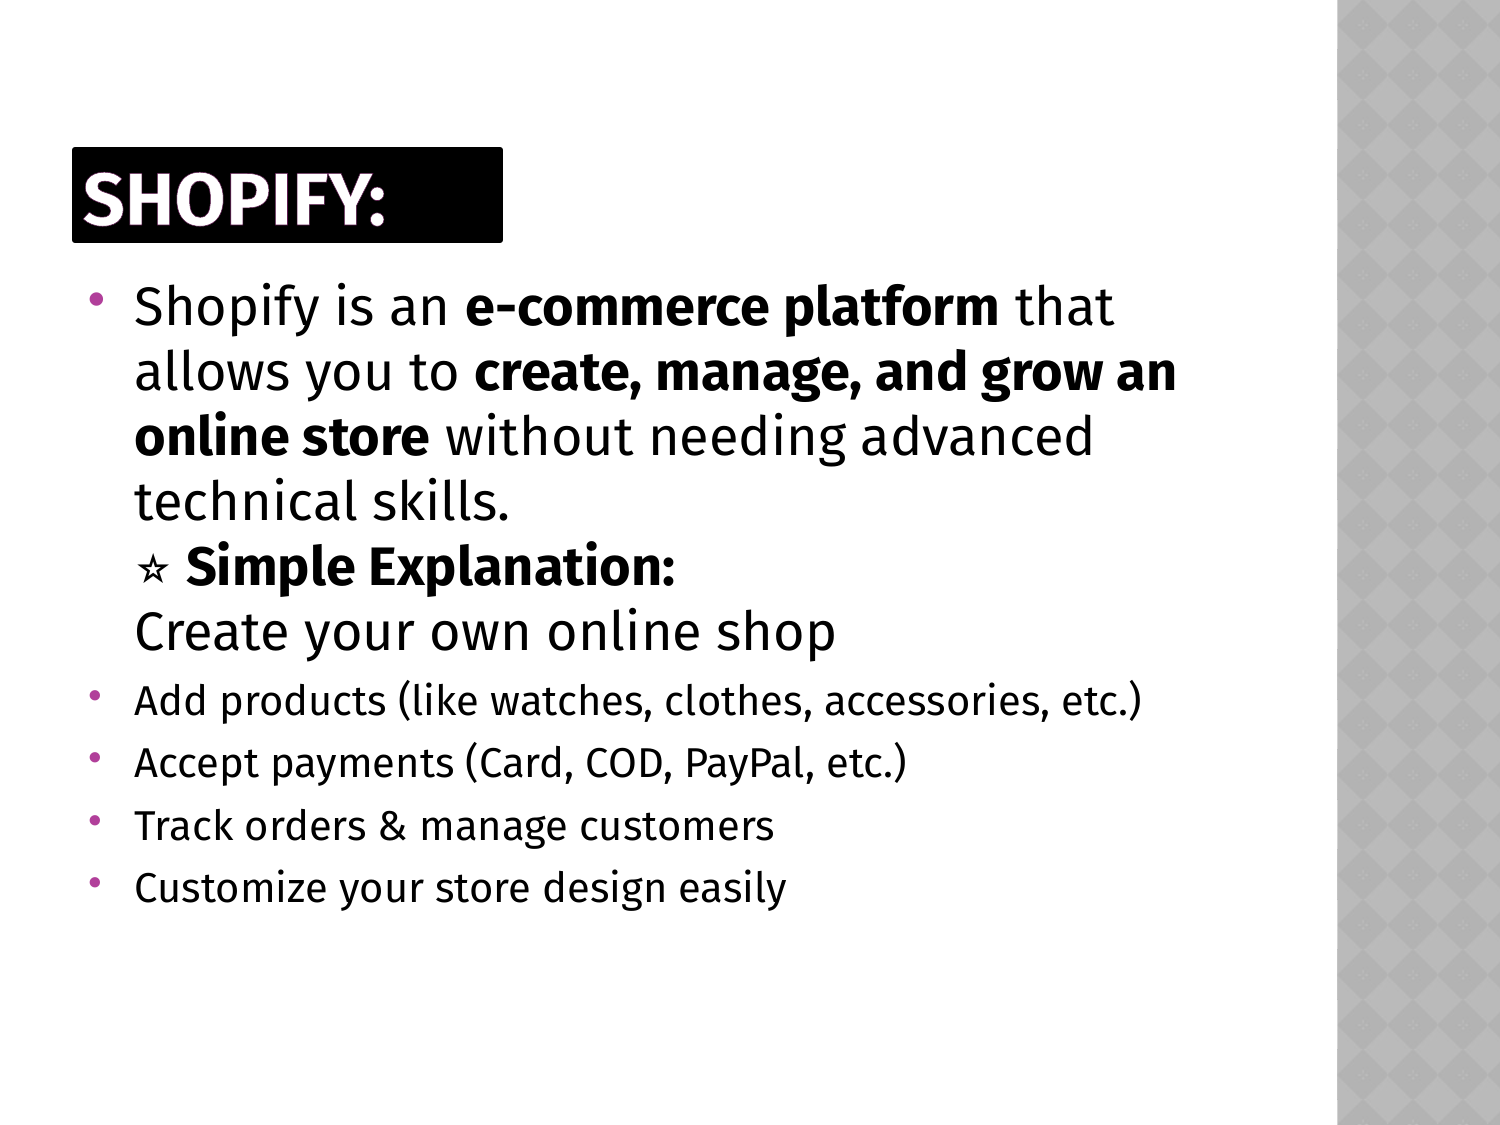

# Shopify:
Shopify is an e-commerce platform that allows you to create, manage, and grow an online store without needing advanced technical skills.
⭐ Simple Explanation:
Create your own online shop
Add products (like watches, clothes, accessories, etc.)
Accept payments (Card, COD, PayPal, etc.)
Track orders & manage customers
Customize your store design easily